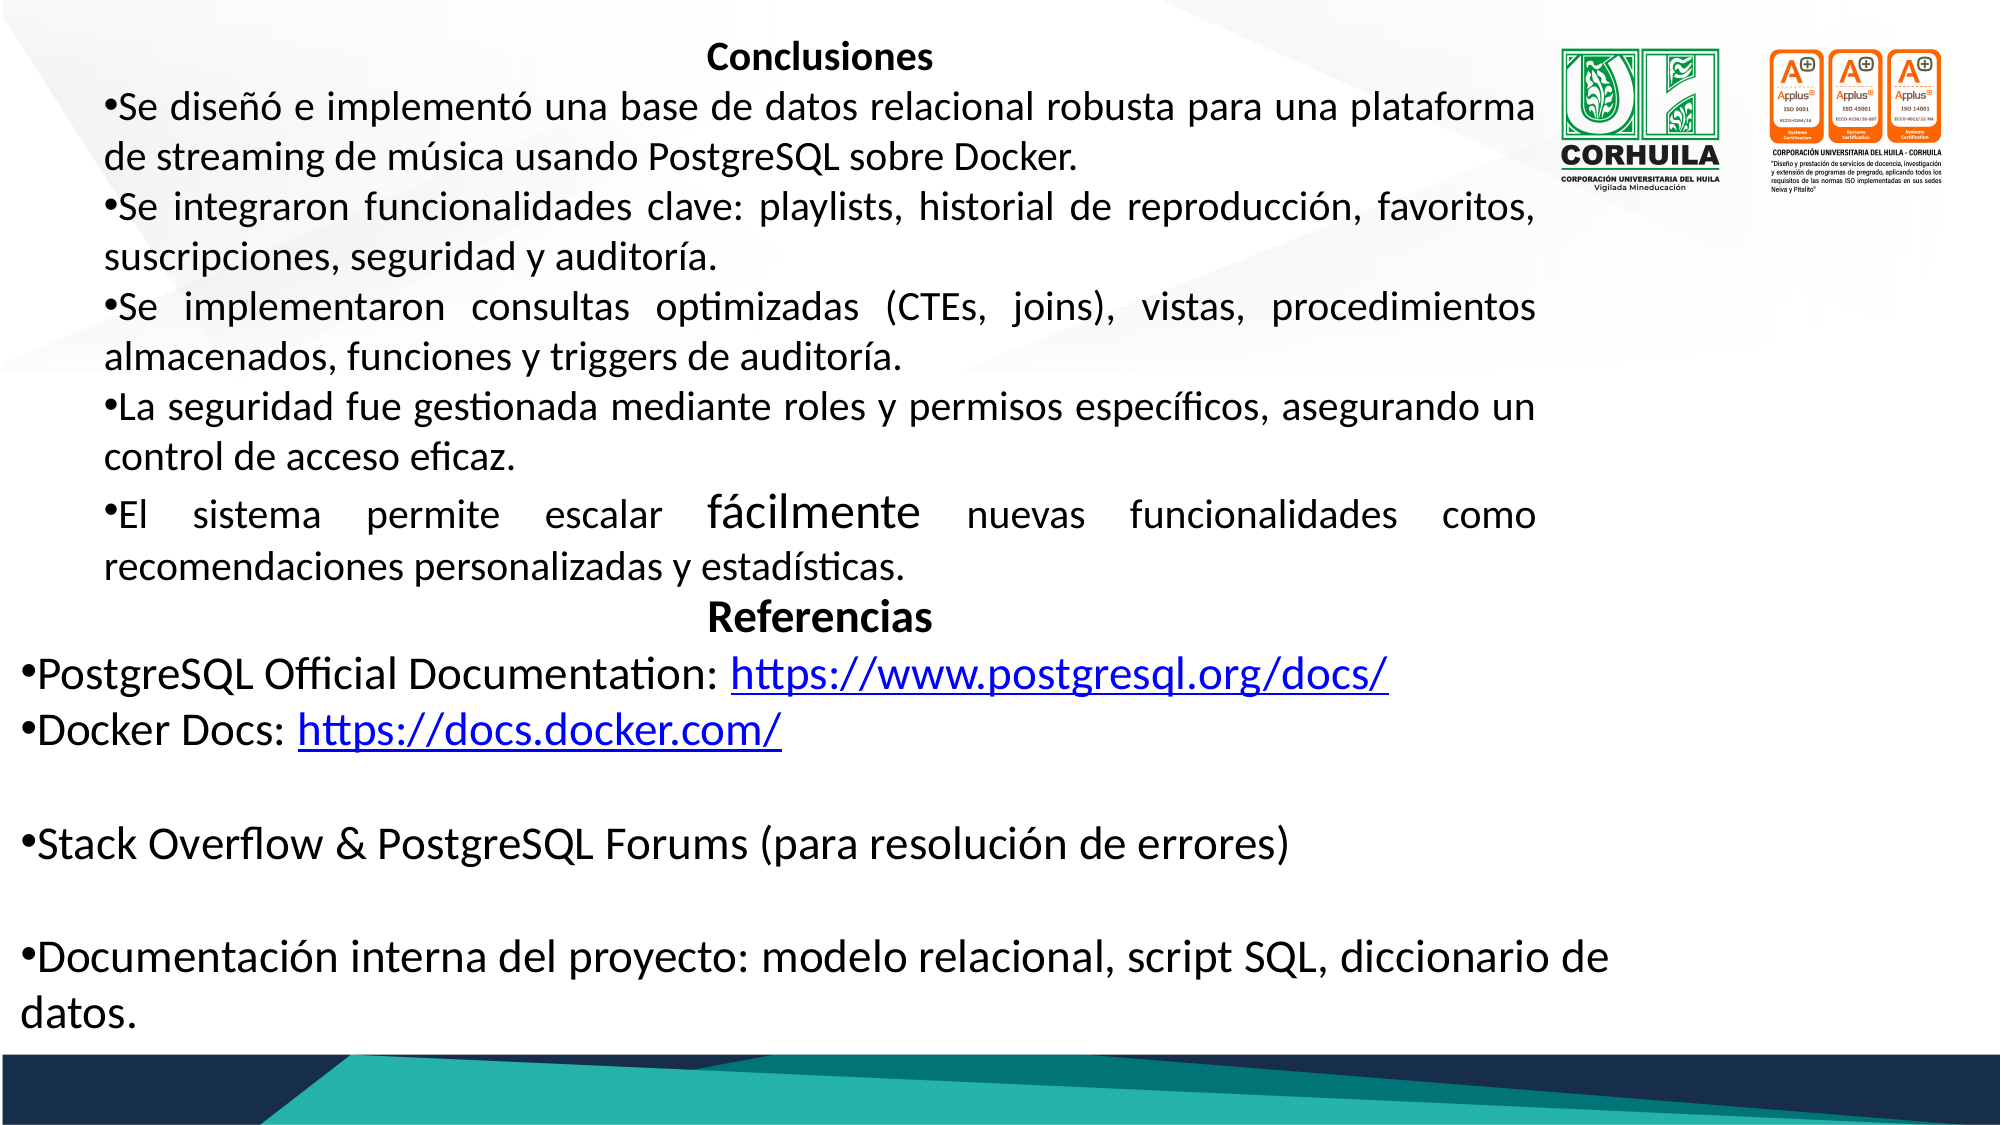

Conclusiones
Se diseñó e implementó una base de datos relacional robusta para una plataforma de streaming de música usando PostgreSQL sobre Docker.
Se integraron funcionalidades clave: playlists, historial de reproducción, favoritos, suscripciones, seguridad y auditoría.
Se implementaron consultas optimizadas (CTEs, joins), vistas, procedimientos almacenados, funciones y triggers de auditoría.
La seguridad fue gestionada mediante roles y permisos específicos, asegurando un control de acceso eficaz.
El sistema permite escalar fácilmente nuevas funcionalidades como recomendaciones personalizadas y estadísticas.
Referencias
PostgreSQL Official Documentation: https://www.postgresql.org/docs/
Docker Docs: https://docs.docker.com/

Stack Overflow & PostgreSQL Forums (para resolución de errores)

Documentación interna del proyecto: modelo relacional, script SQL, diccionario de datos.